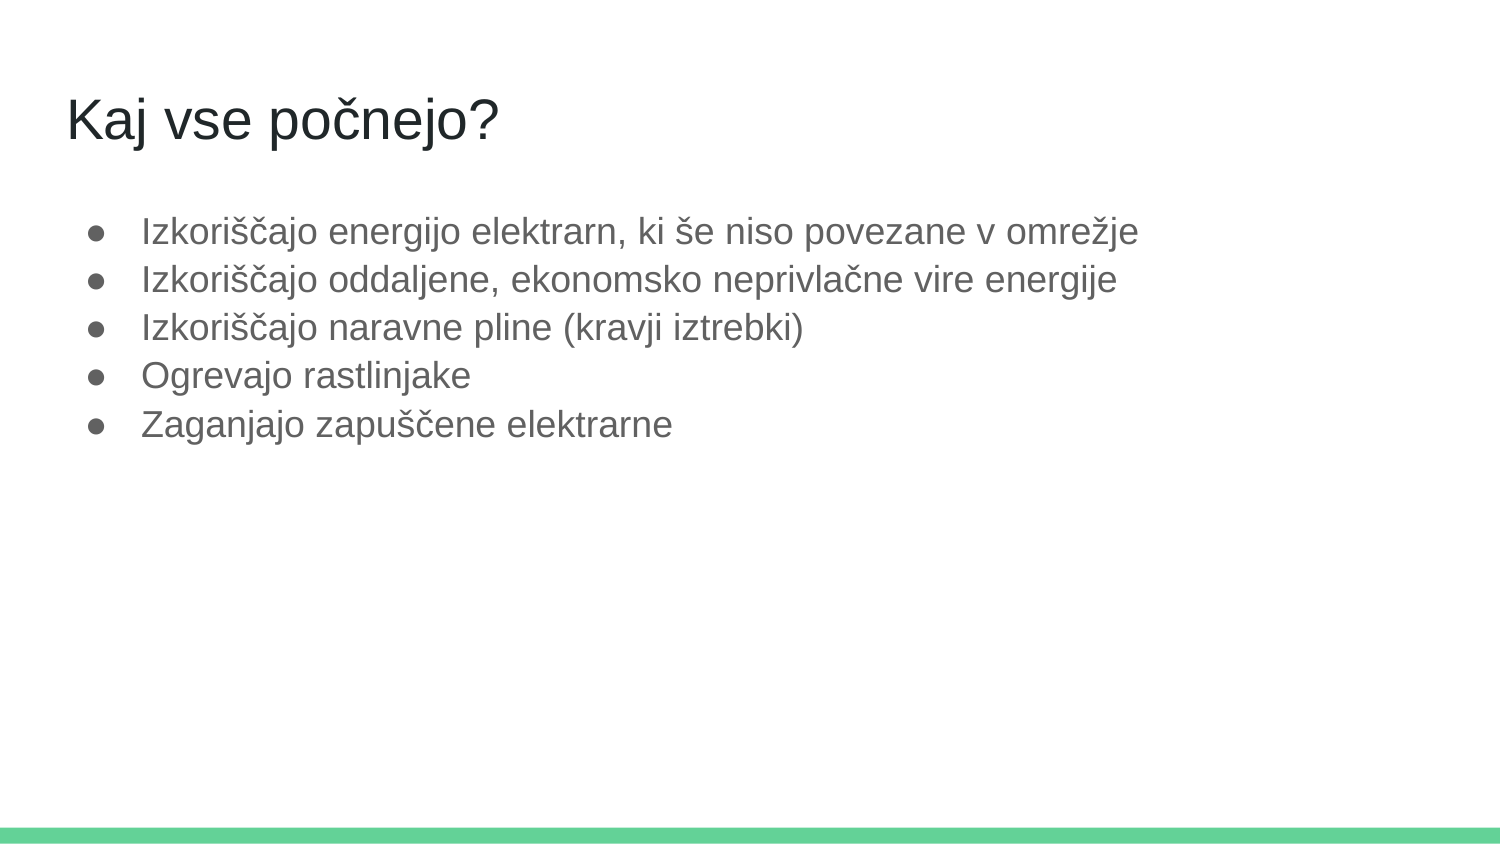

# Kaj vse počnejo?
Izkoriščajo energijo elektrarn, ki še niso povezane v omrežje
Izkoriščajo oddaljene, ekonomsko neprivlačne vire energije
Izkoriščajo naravne pline (kravji iztrebki)
Ogrevajo rastlinjake
Zaganjajo zapuščene elektrarne